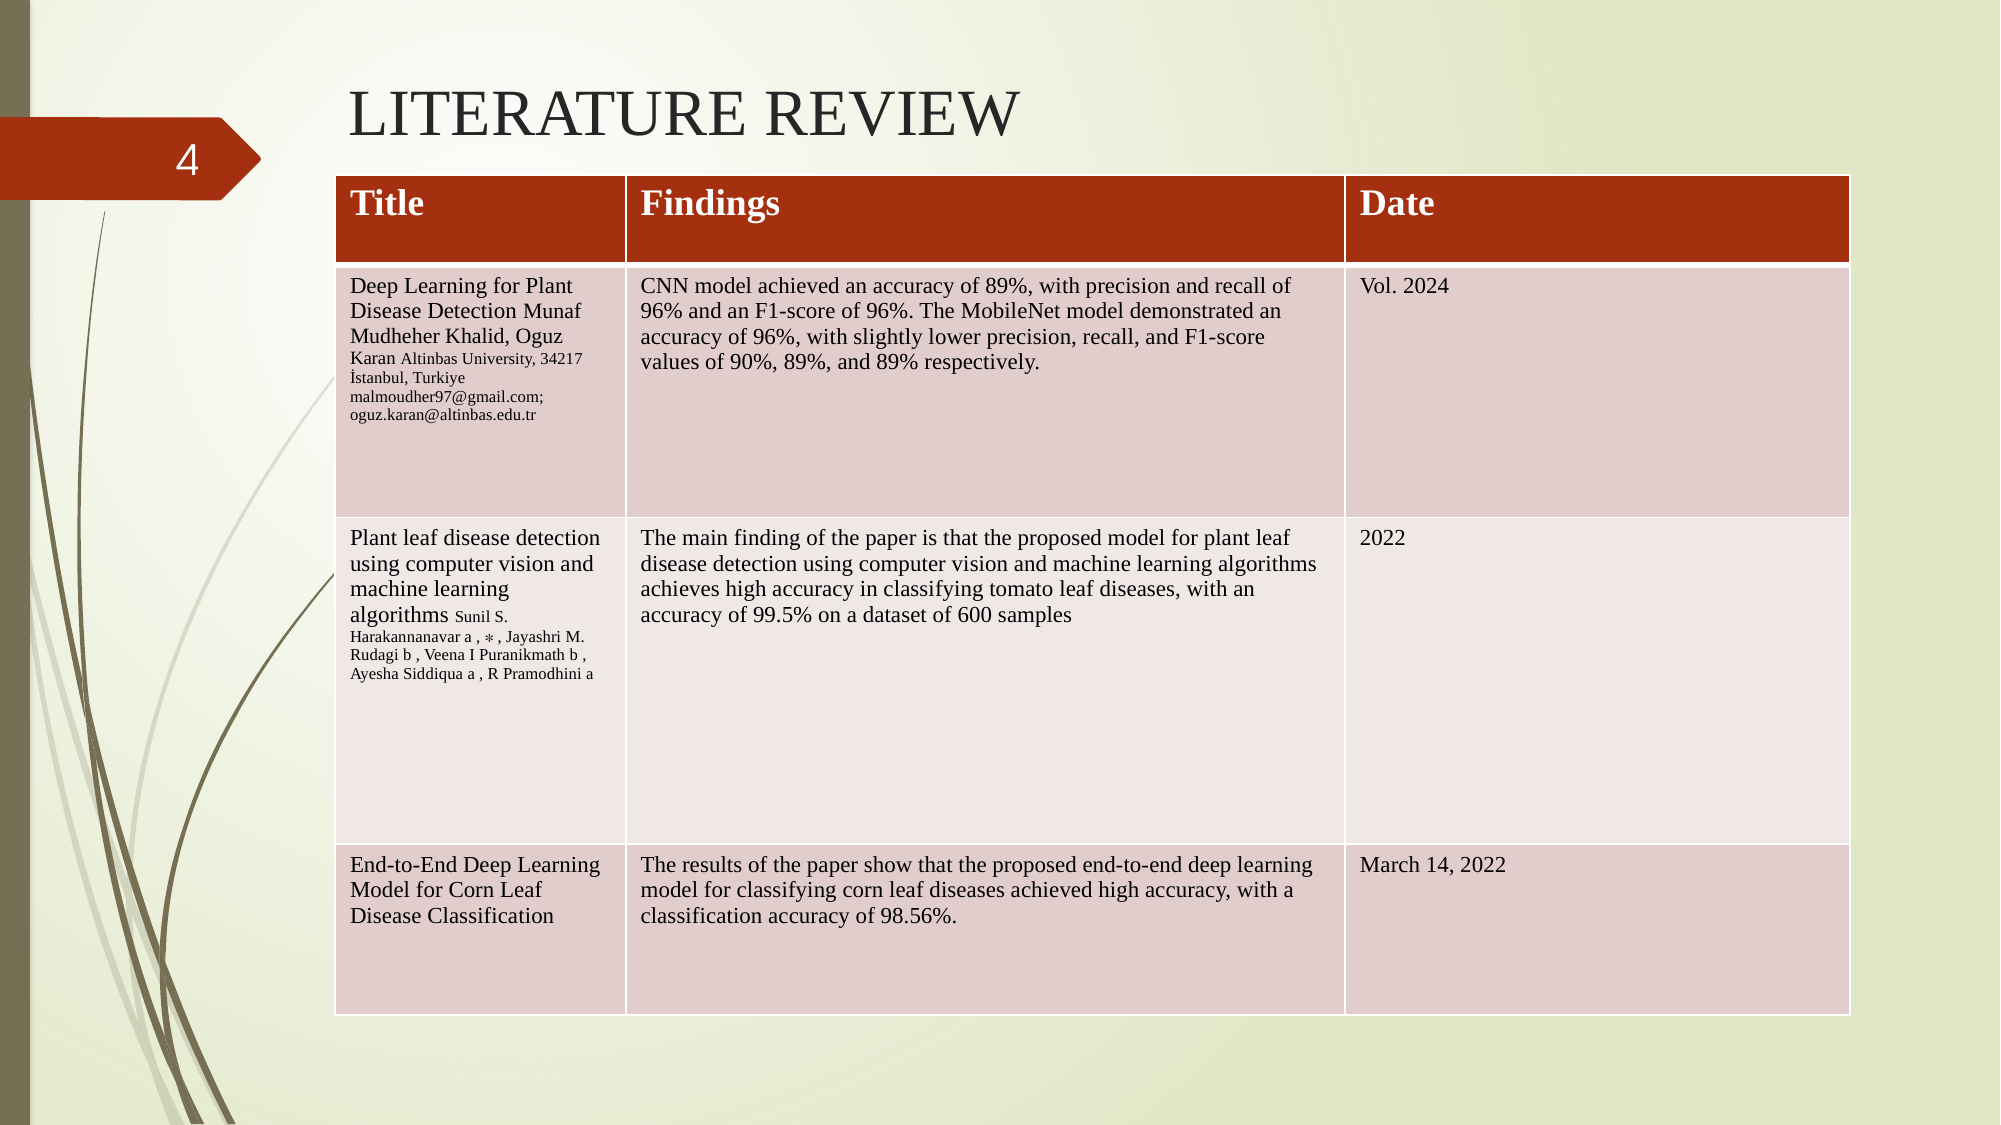

# LITERATURE REVIEW
4
| Title | Findings | Date |
| --- | --- | --- |
| Deep Learning for Plant Disease Detection Munaf Mudheher Khalid, Oguz Karan Altinbas University, 34217 İstanbul, Turkiye malmoudher97@gmail.com; oguz.karan@altinbas.edu.tr | CNN model achieved an accuracy of 89%, with precision and recall of 96% and an F1-score of 96%. The MobileNet model demonstrated an accuracy of 96%, with slightly lower precision, recall, and F1-score values of 90%, 89%, and 89% respectively. | Vol. 2024 |
| Plant leaf disease detection using computer vision and machine learning algorithms Sunil S. Harakannanavar a , ∗ , Jayashri M. Rudagi b , Veena I Puranikmath b , Ayesha Siddiqua a , R Pramodhini a | The main finding of the paper is that the proposed model for plant leaf disease detection using computer vision and machine learning algorithms achieves high accuracy in classifying tomato leaf diseases, with an accuracy of 99.5% on a dataset of 600 samples | 2022 |
| End-to-End Deep Learning Model for Corn Leaf Disease Classification | The results of the paper show that the proposed end-to-end deep learning model for classifying corn leaf diseases achieved high accuracy, with a classification accuracy of 98.56%. | March 14, 2022 |